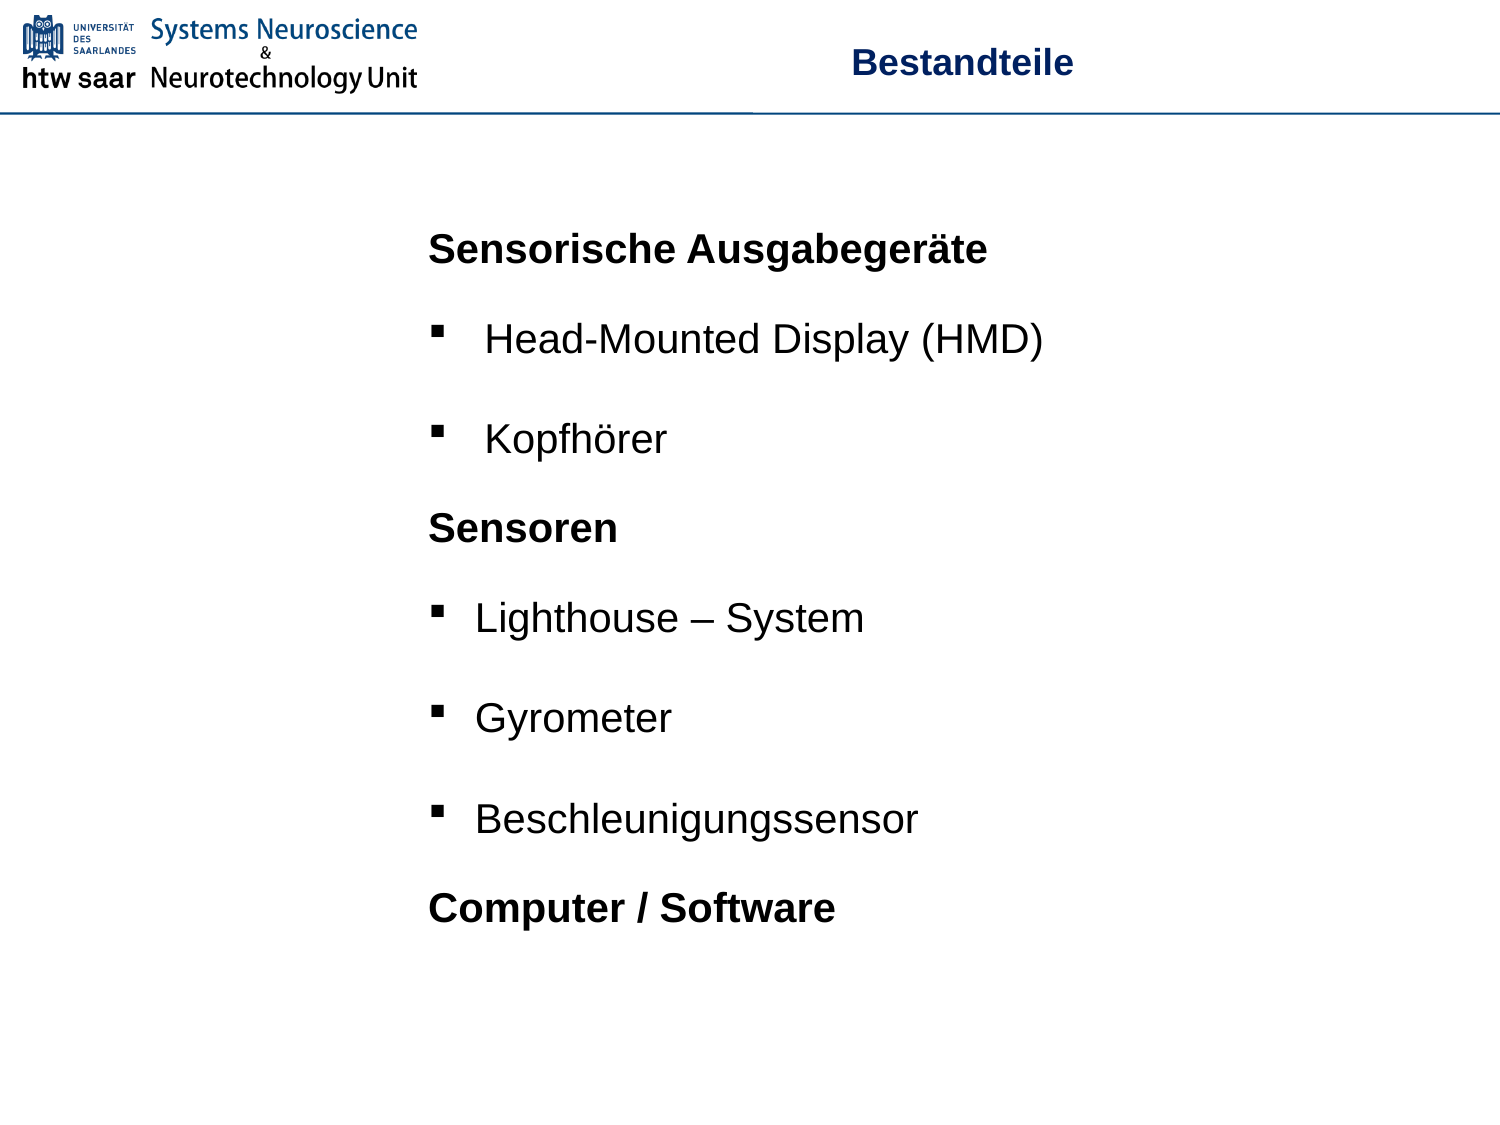

Bestandteile
Sensorische Ausgabegeräte

Head-Mounted Display (HMD)

Kopfhörer

Sensoren

Lighthouse – System

Gyrometer

Beschleunigungssensor

Computer / Software